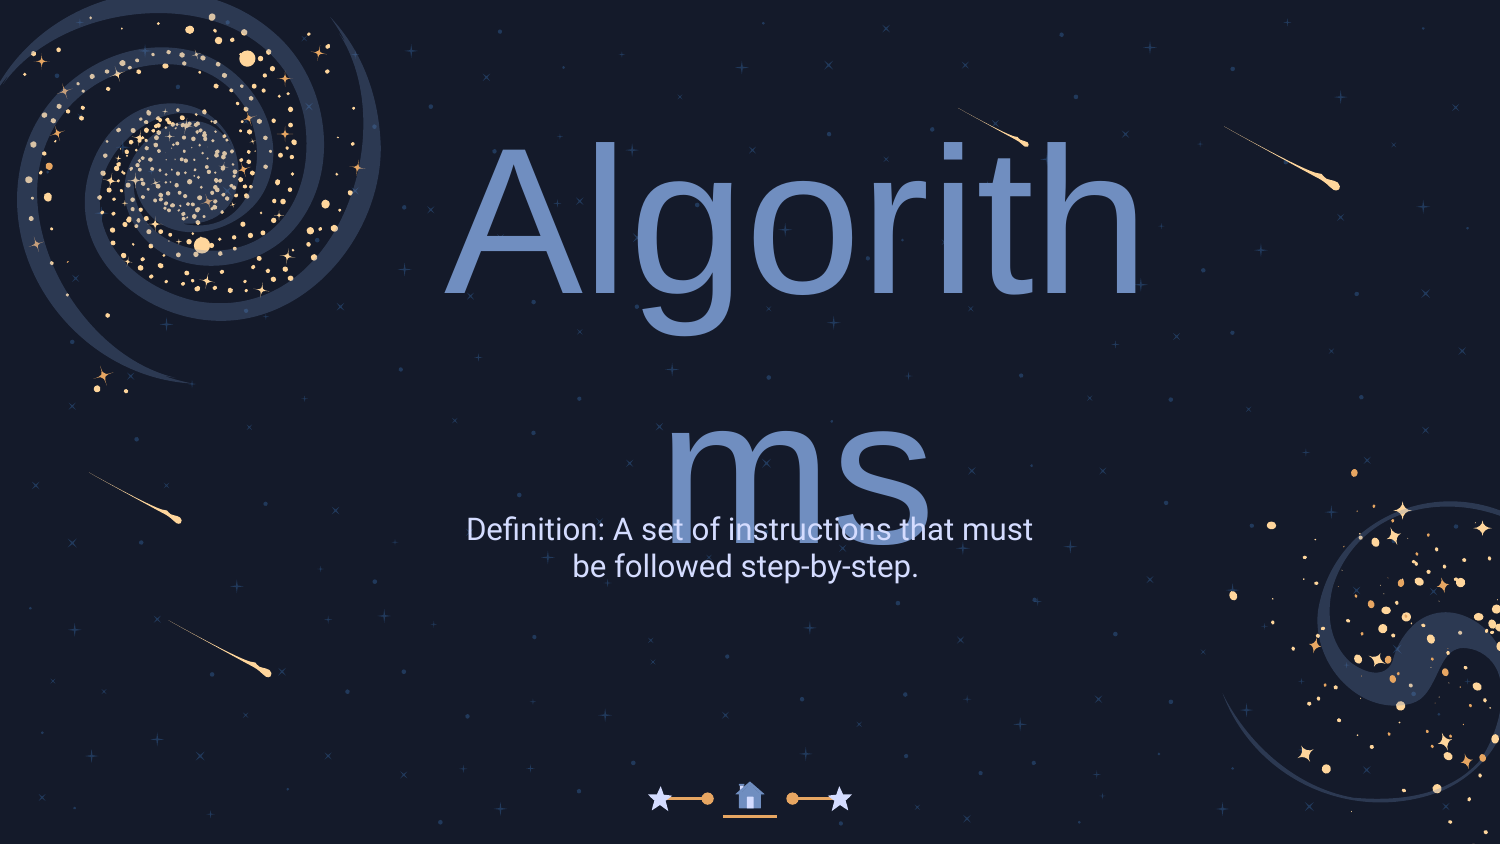

# Algorithms
Definition: A set of instructions that must be followed step-by-step.